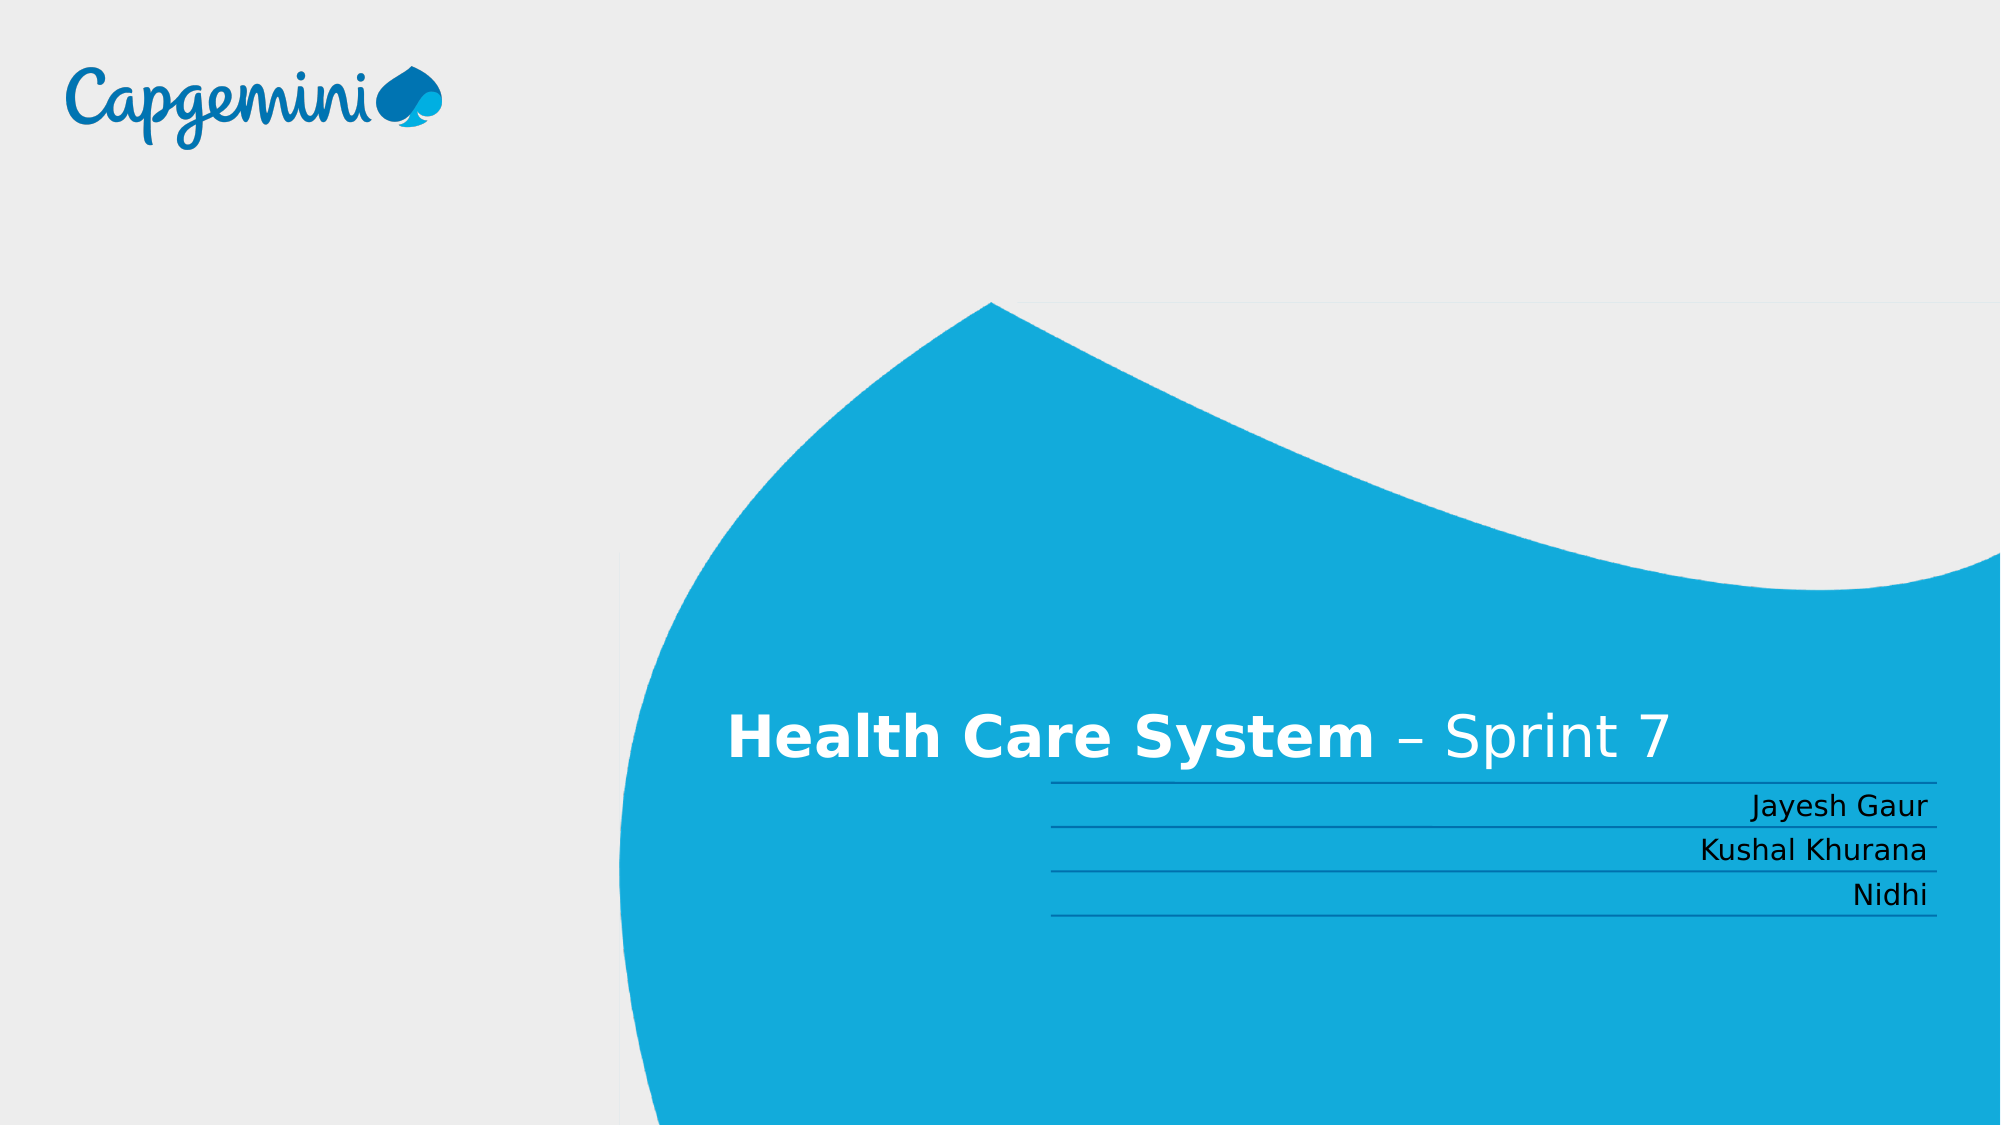

Health Care System – Sprint 7
Jayesh Gaur
Kushal Khurana
Nidhi